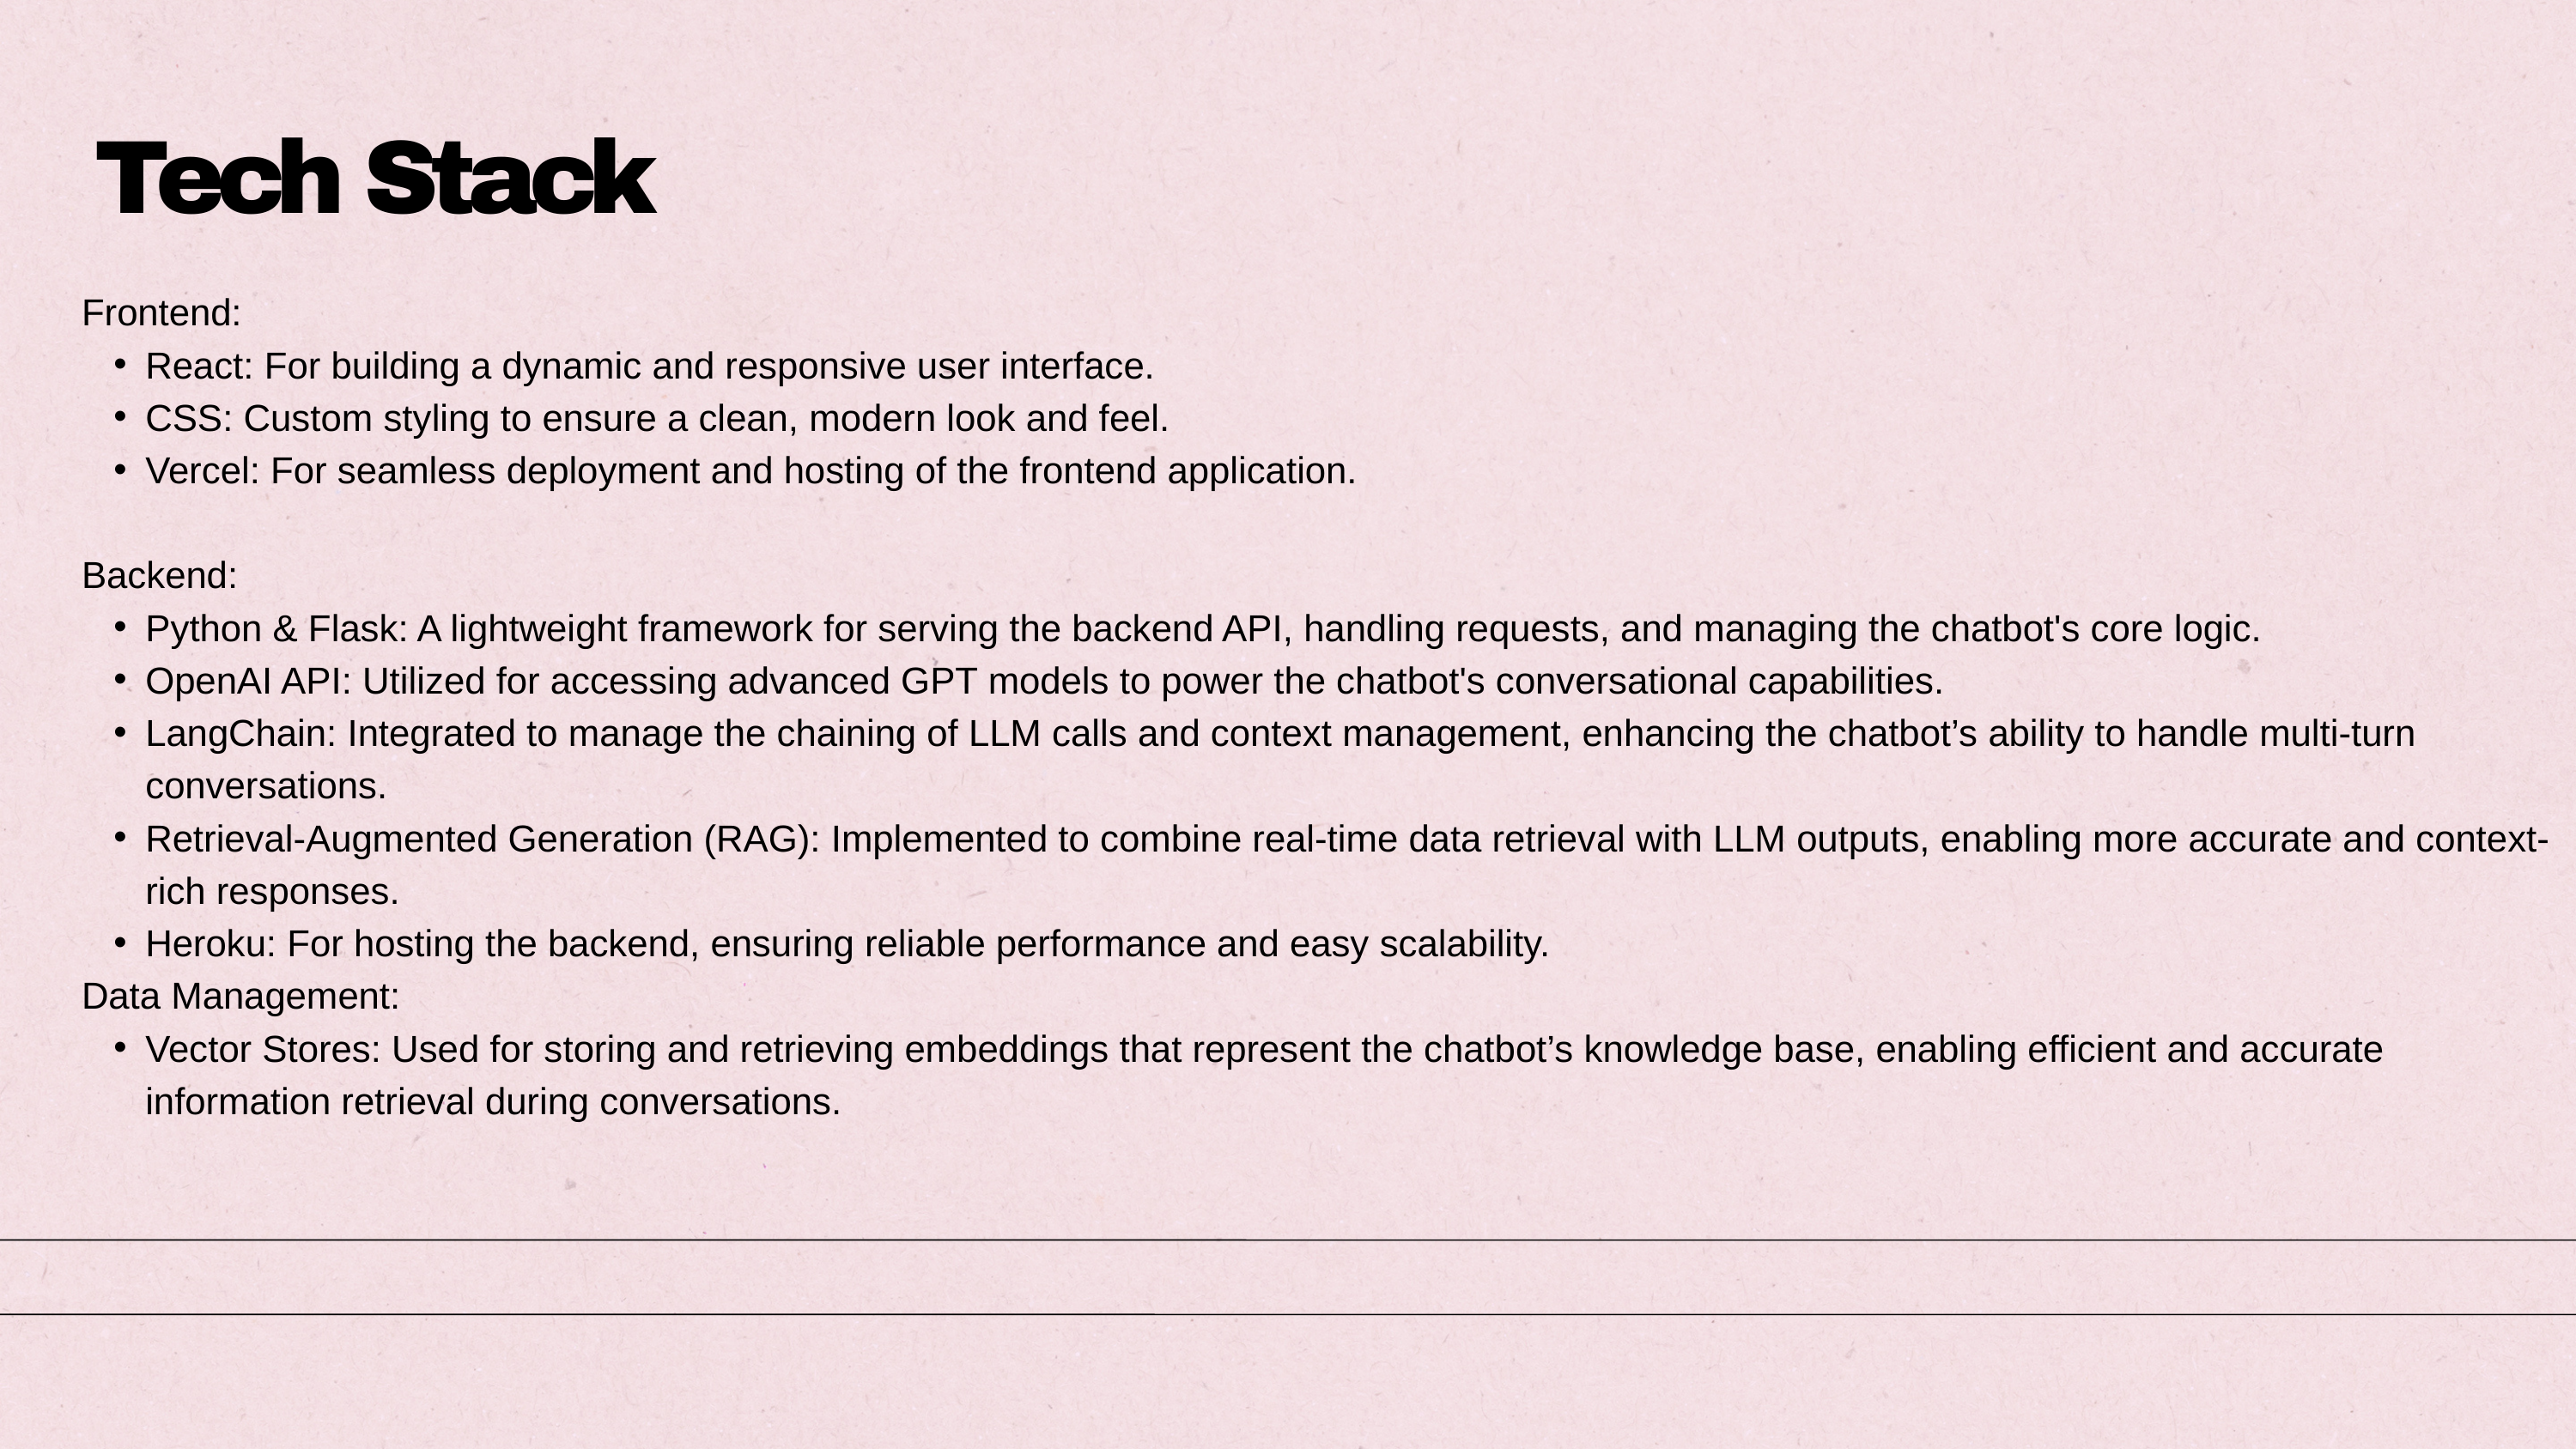

Tech Stack
Frontend:
React: For building a dynamic and responsive user interface.
CSS: Custom styling to ensure a clean, modern look and feel.
Vercel: For seamless deployment and hosting of the frontend application.

Backend:
Python & Flask: A lightweight framework for serving the backend API, handling requests, and managing the chatbot's core logic.
OpenAI API: Utilized for accessing advanced GPT models to power the chatbot's conversational capabilities.
LangChain: Integrated to manage the chaining of LLM calls and context management, enhancing the chatbot’s ability to handle multi-turn conversations.
Retrieval-Augmented Generation (RAG): Implemented to combine real-time data retrieval with LLM outputs, enabling more accurate and context-rich responses.
Heroku: For hosting the backend, ensuring reliable performance and easy scalability.
Data Management:
Vector Stores: Used for storing and retrieving embeddings that represent the chatbot’s knowledge base, enabling efficient and accurate information retrieval during conversations.